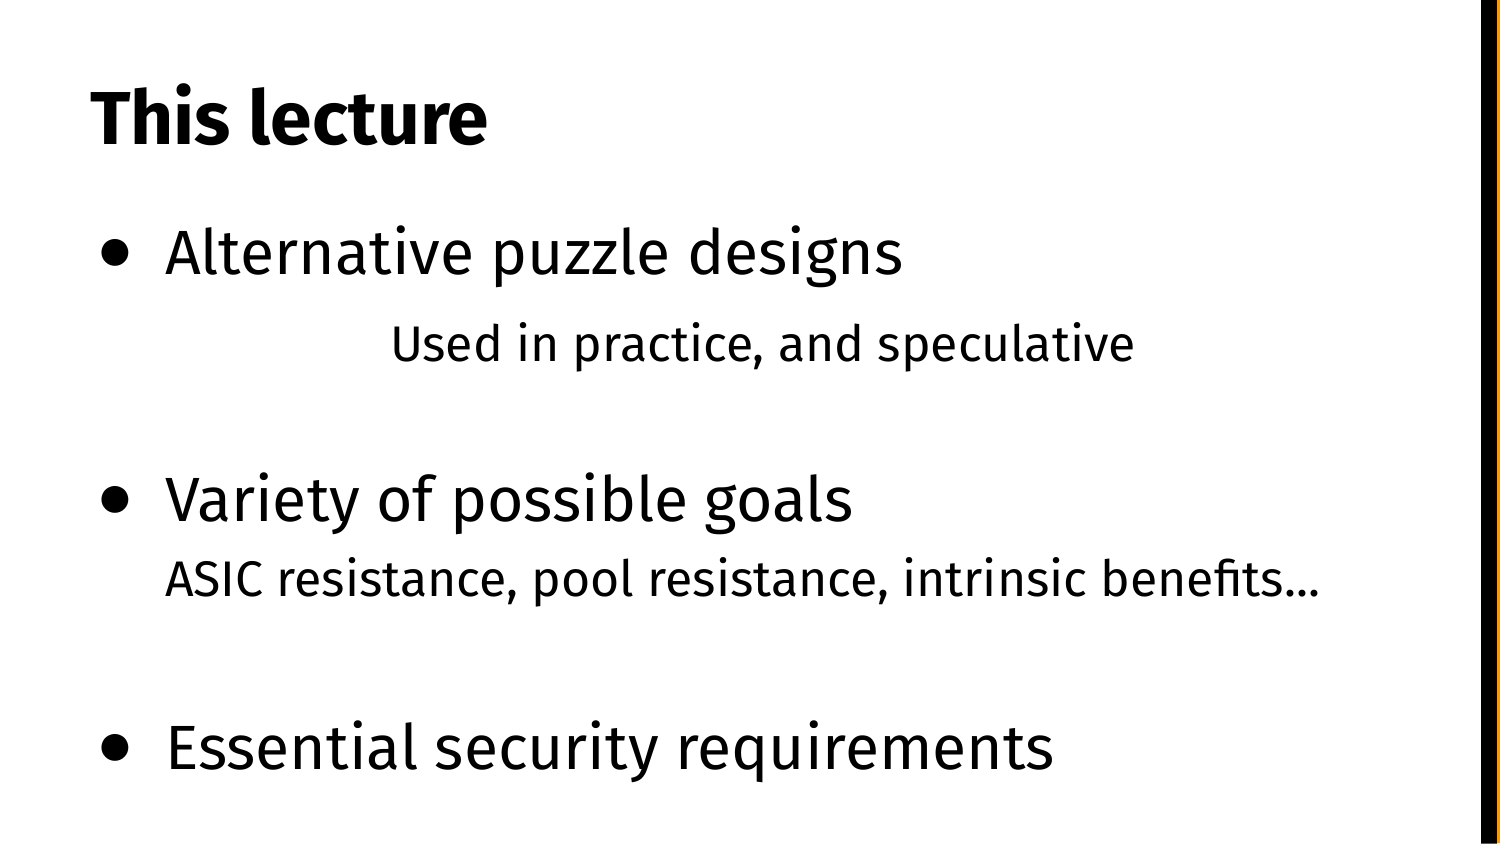

# This lecture
Alternative puzzle designs
		Used in practice, and speculative

Variety of possible goals
ASIC resistance, pool resistance, intrinsic benefits...

Essential security requirements